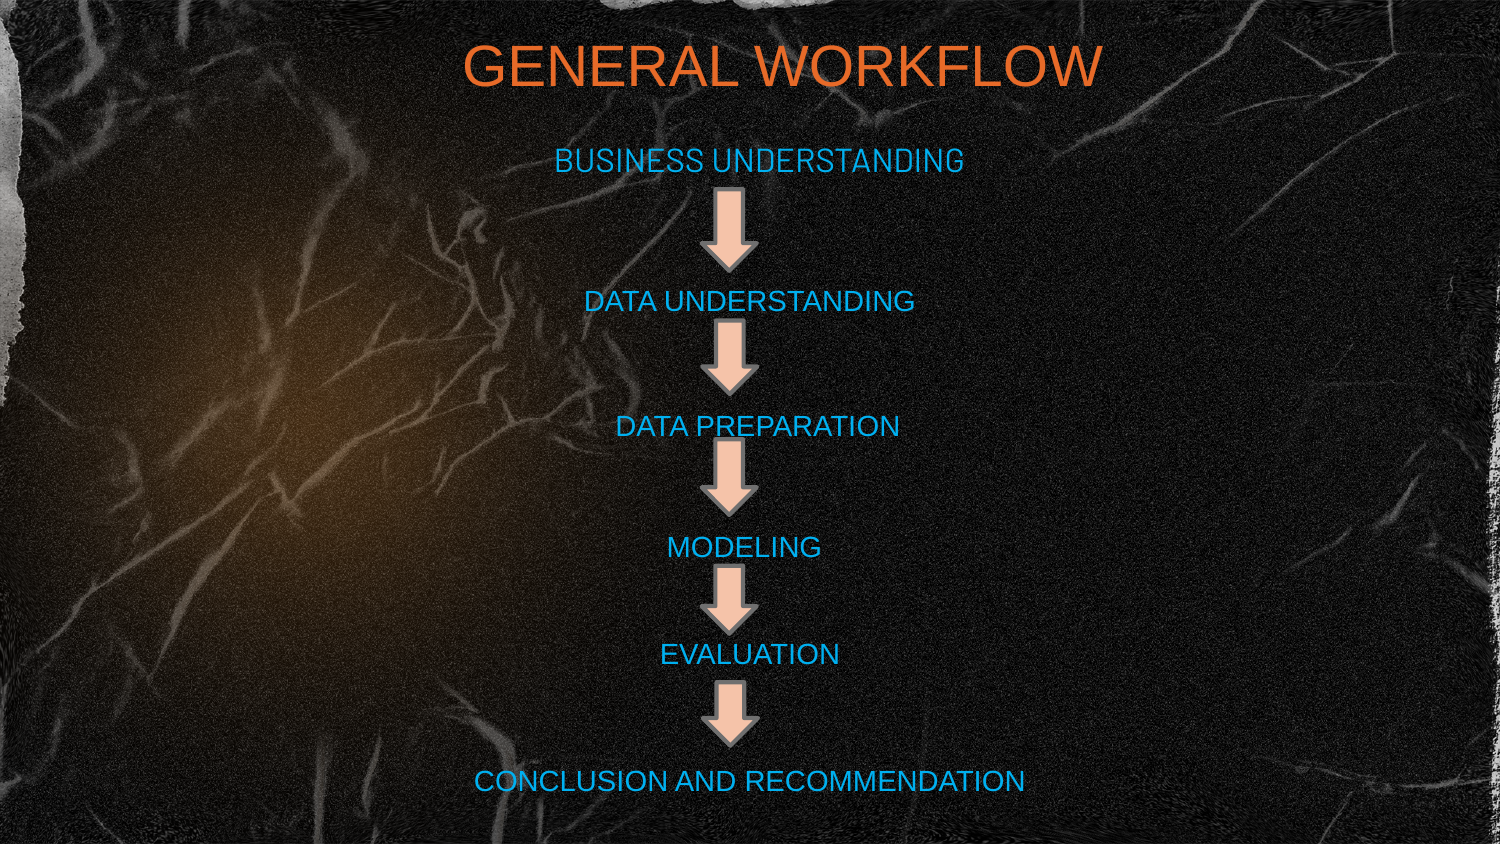

# GENERAL WORKFLOW
BUSINESS UNDERSTANDING

DATA UNDERSTANDING

DATA PREPARATION

MODELING

EVALUATION

CONCLUSION AND RECOMMENDATION